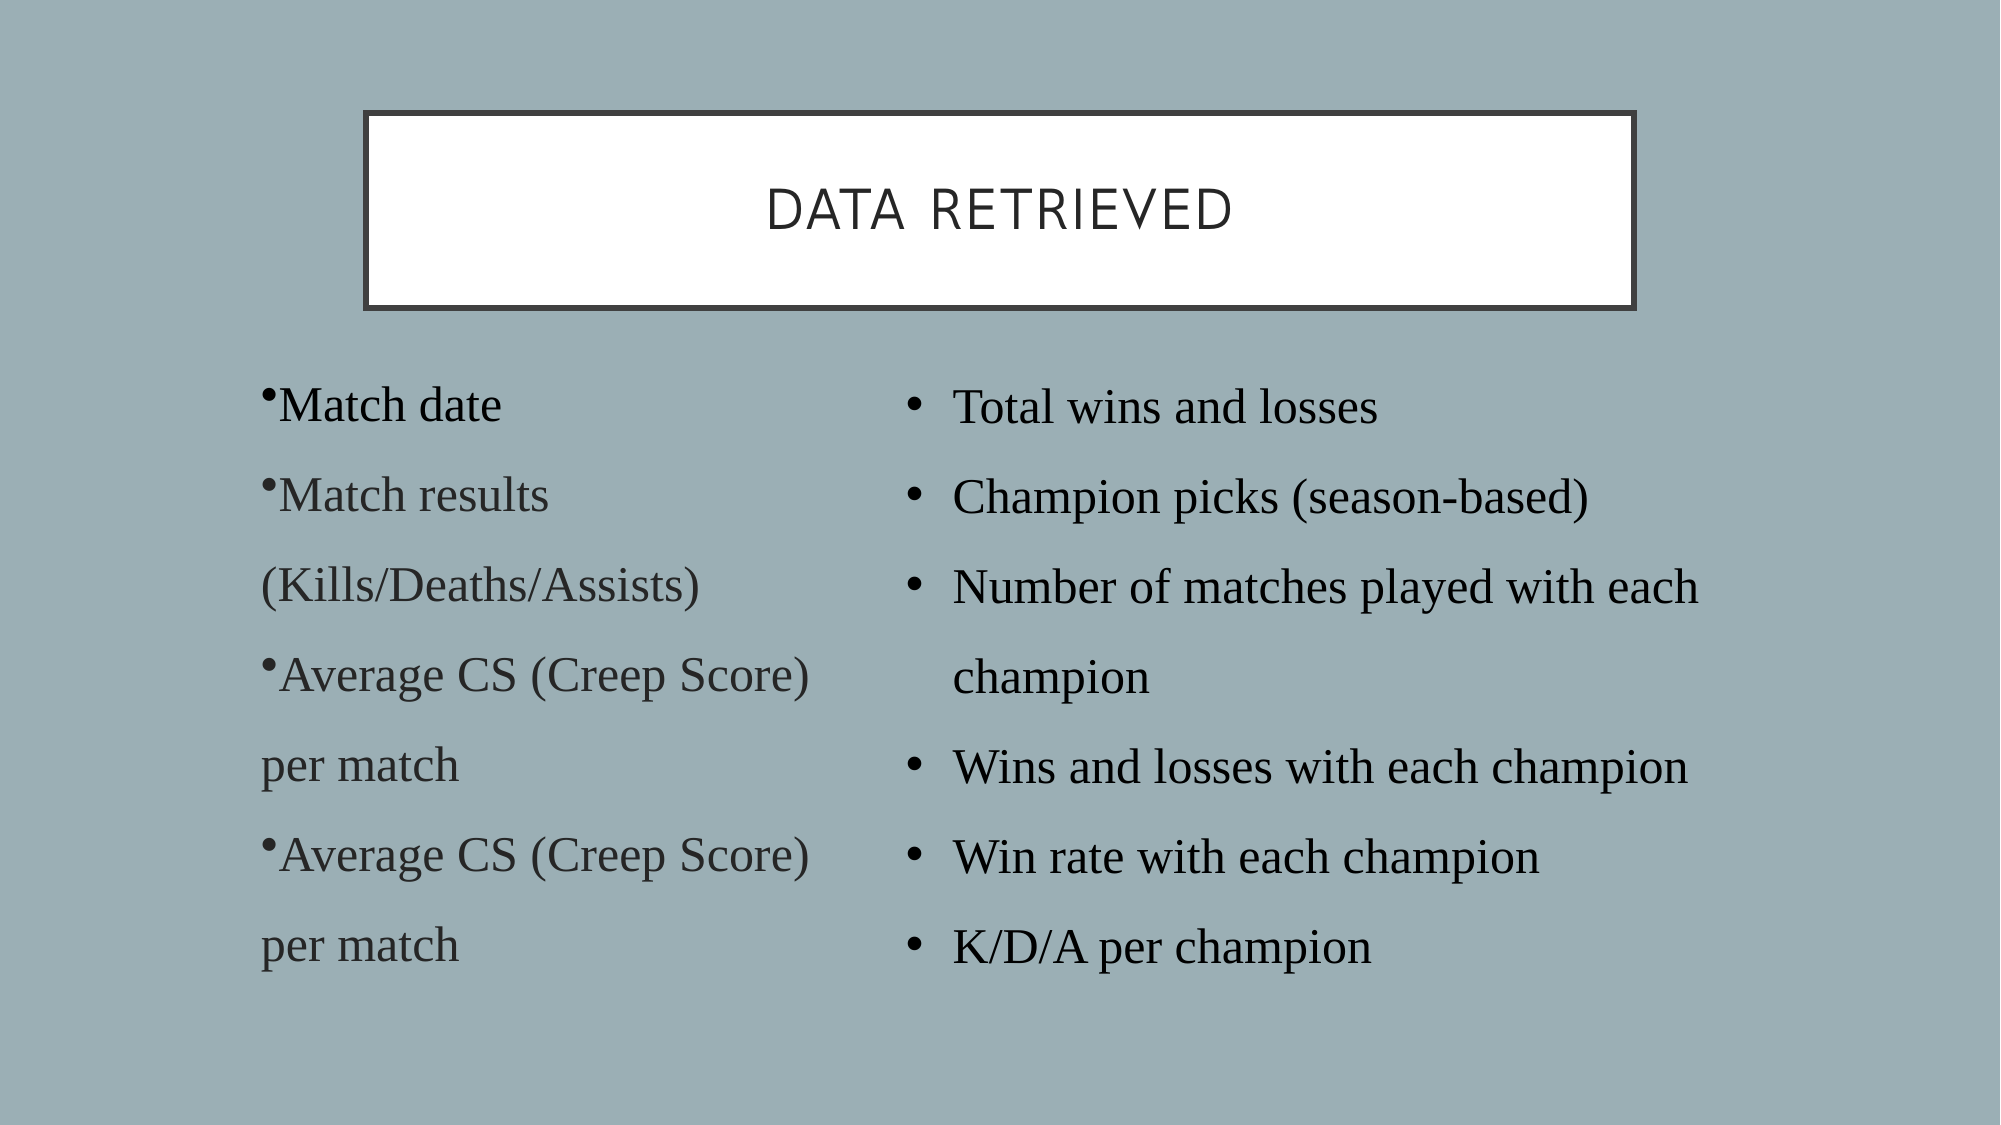

# Data Retrieved

Match date
Match results (Kills/Deaths/Assists)
Average CS (Creep Score) per match
Average CS (Creep Score) per match

Total wins and losses
Champion picks (season-based)
Number of matches played with each champion
Wins and losses with each champion
Win rate with each champion
K/D/A per champion